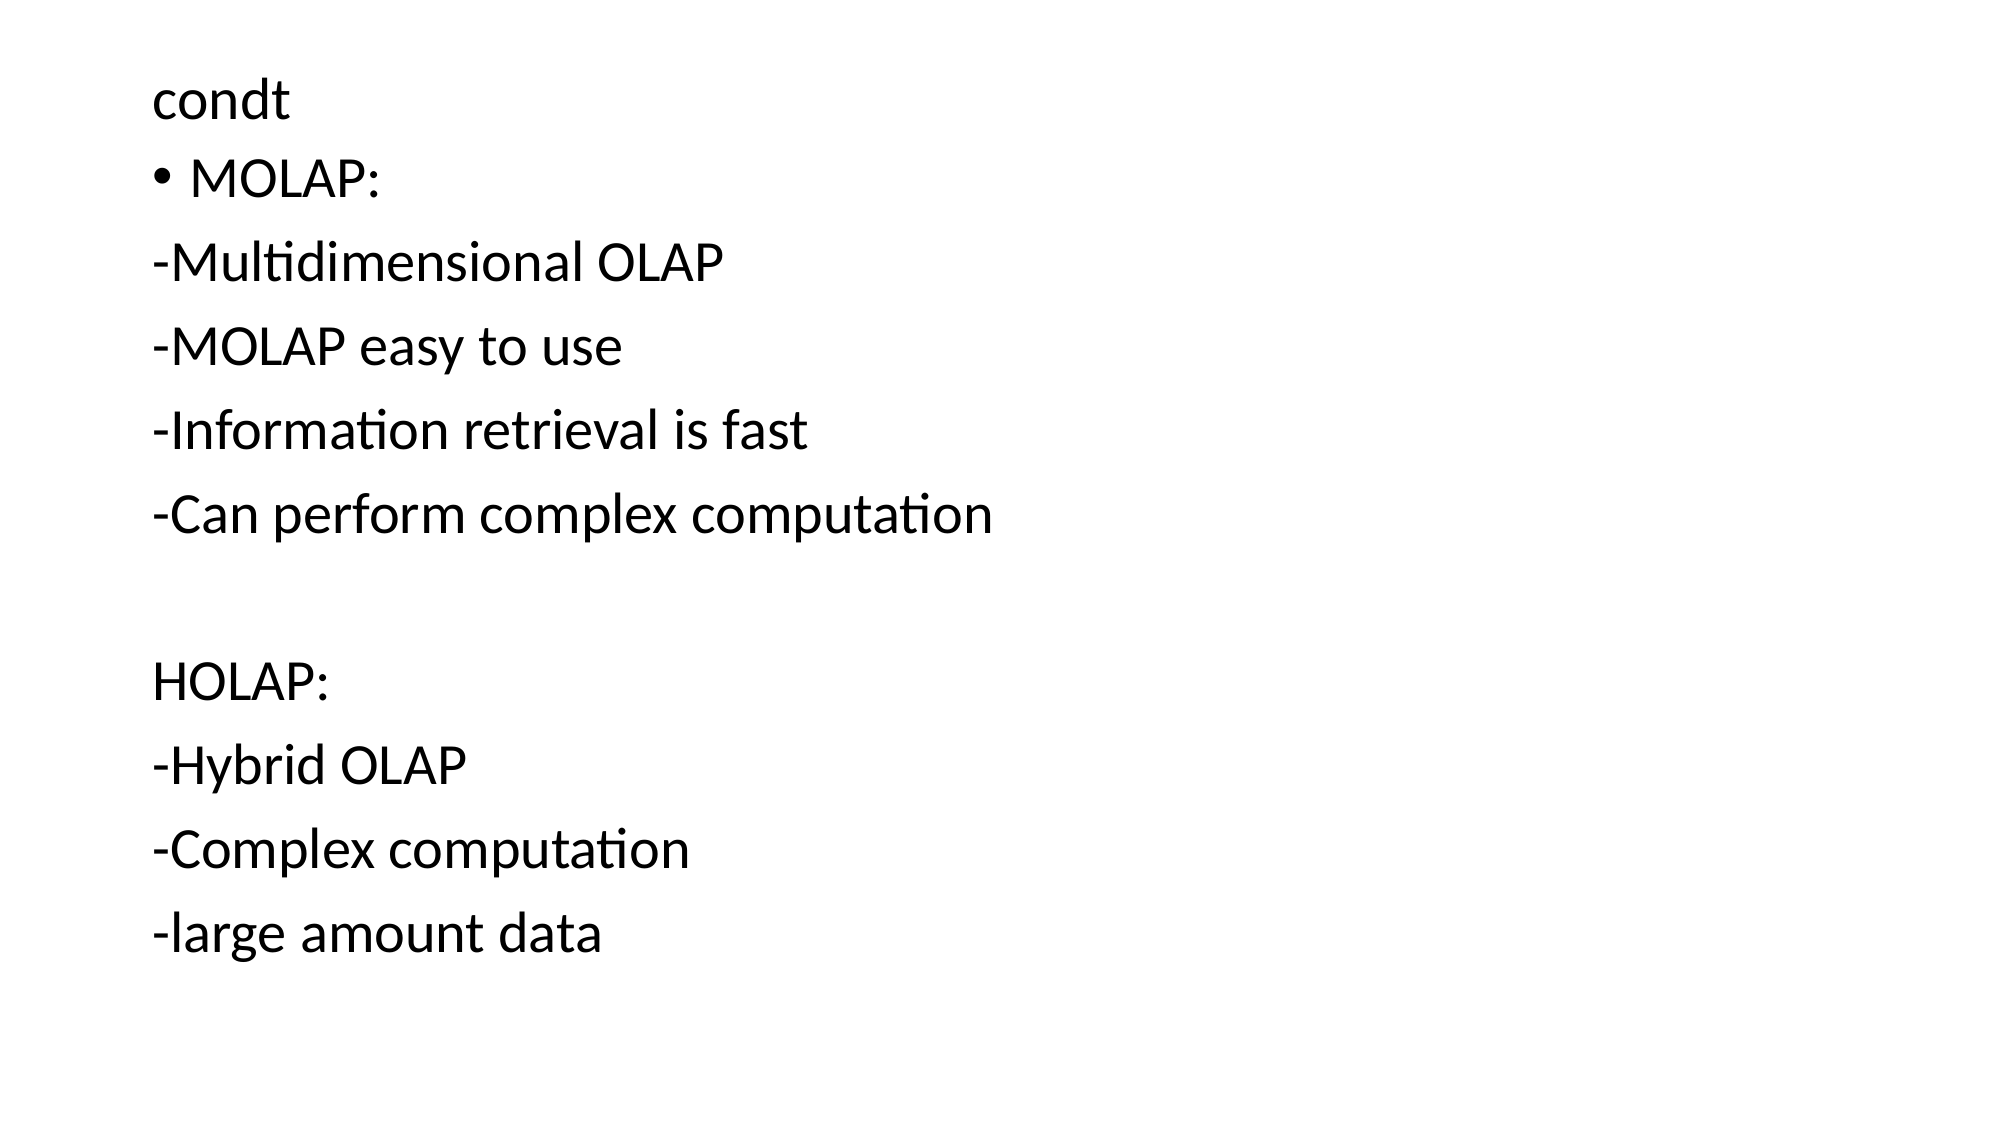

# condt
MOLAP:
-Multidimensional OLAP
-MOLAP easy to use
-Information retrieval is fast
-Can perform complex computation

HOLAP:
-Hybrid OLAP
-Complex computation
-large amount data